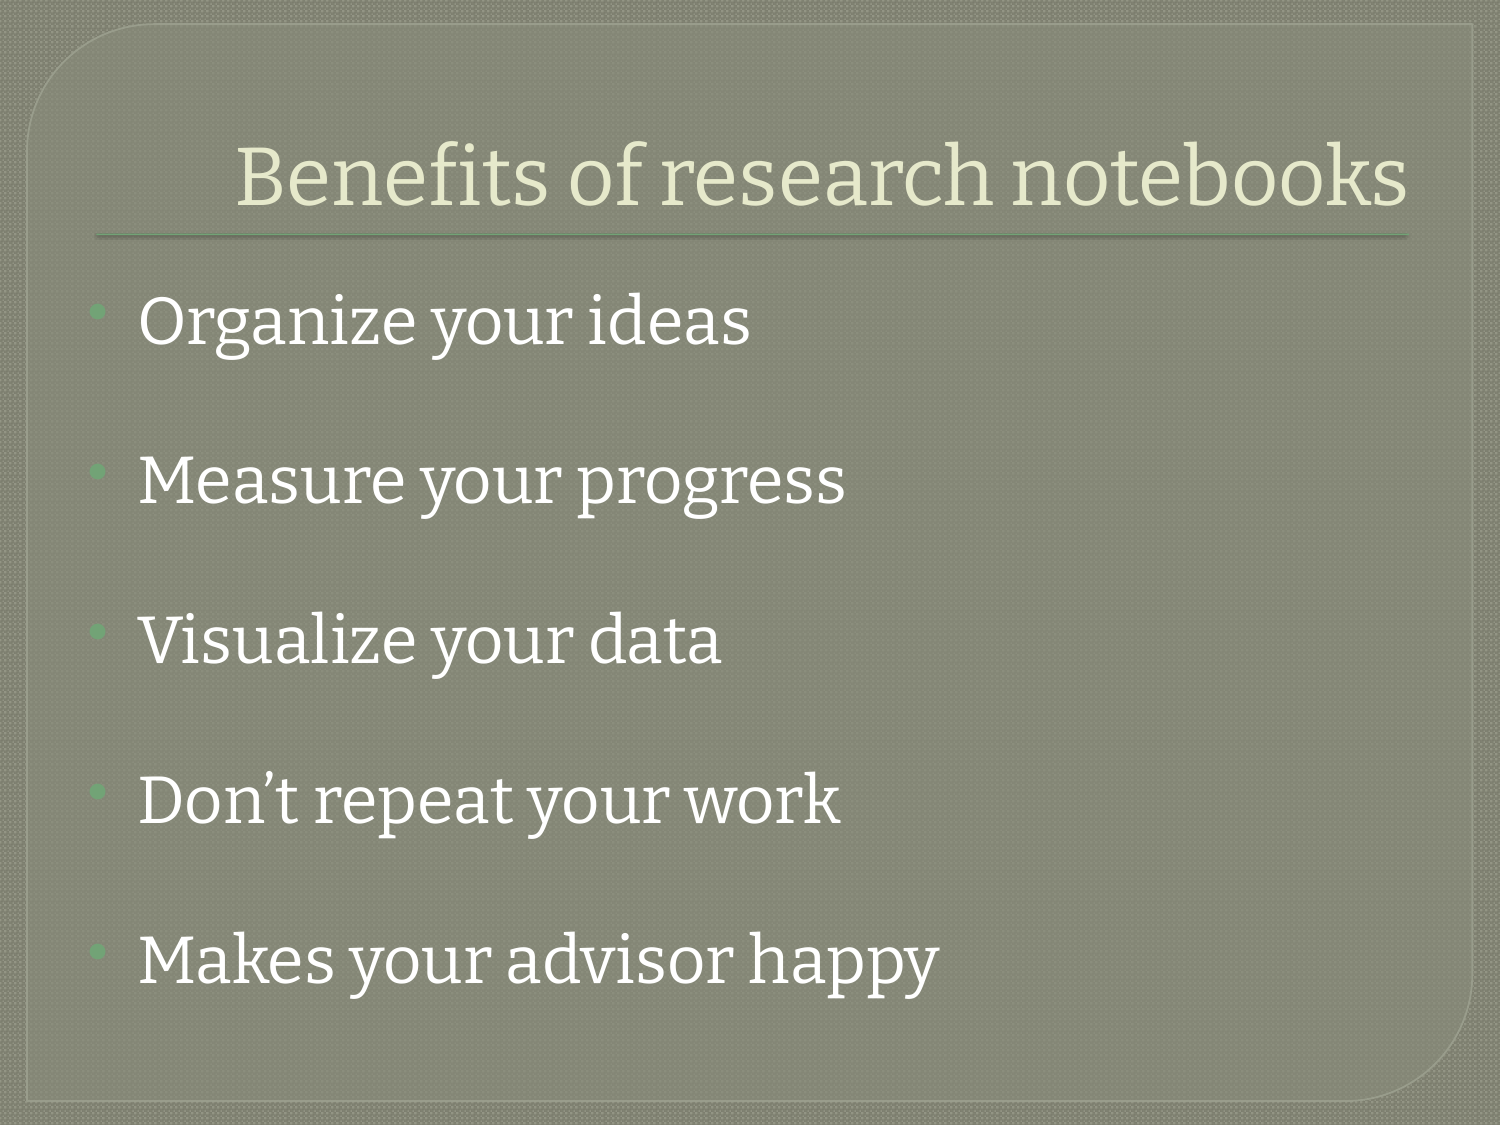

# Benefits of research notebooks
Organize your ideas

Measure your progress

Visualize your data

Don’t repeat your work

Makes your advisor happy